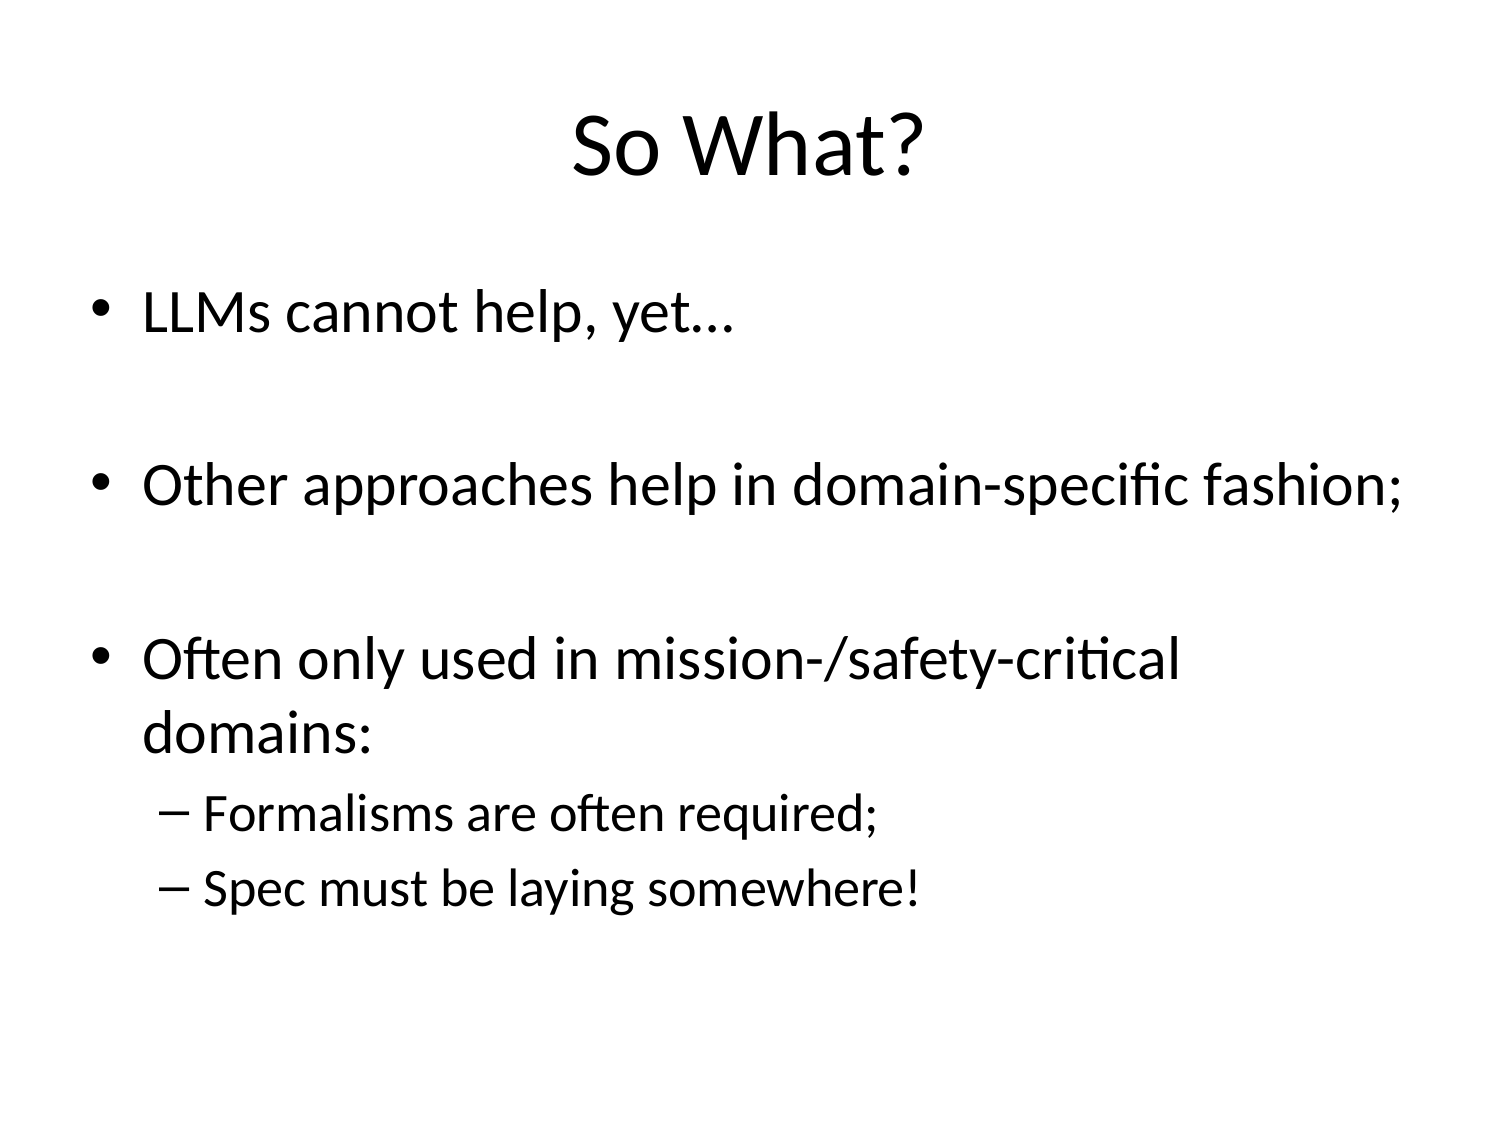

# So What?
LLMs cannot help, yet…

Other approaches help in domain-specific fashion;

Often only used in mission-/safety-critical domains:
Formalisms are often required;
Spec must be laying somewhere!